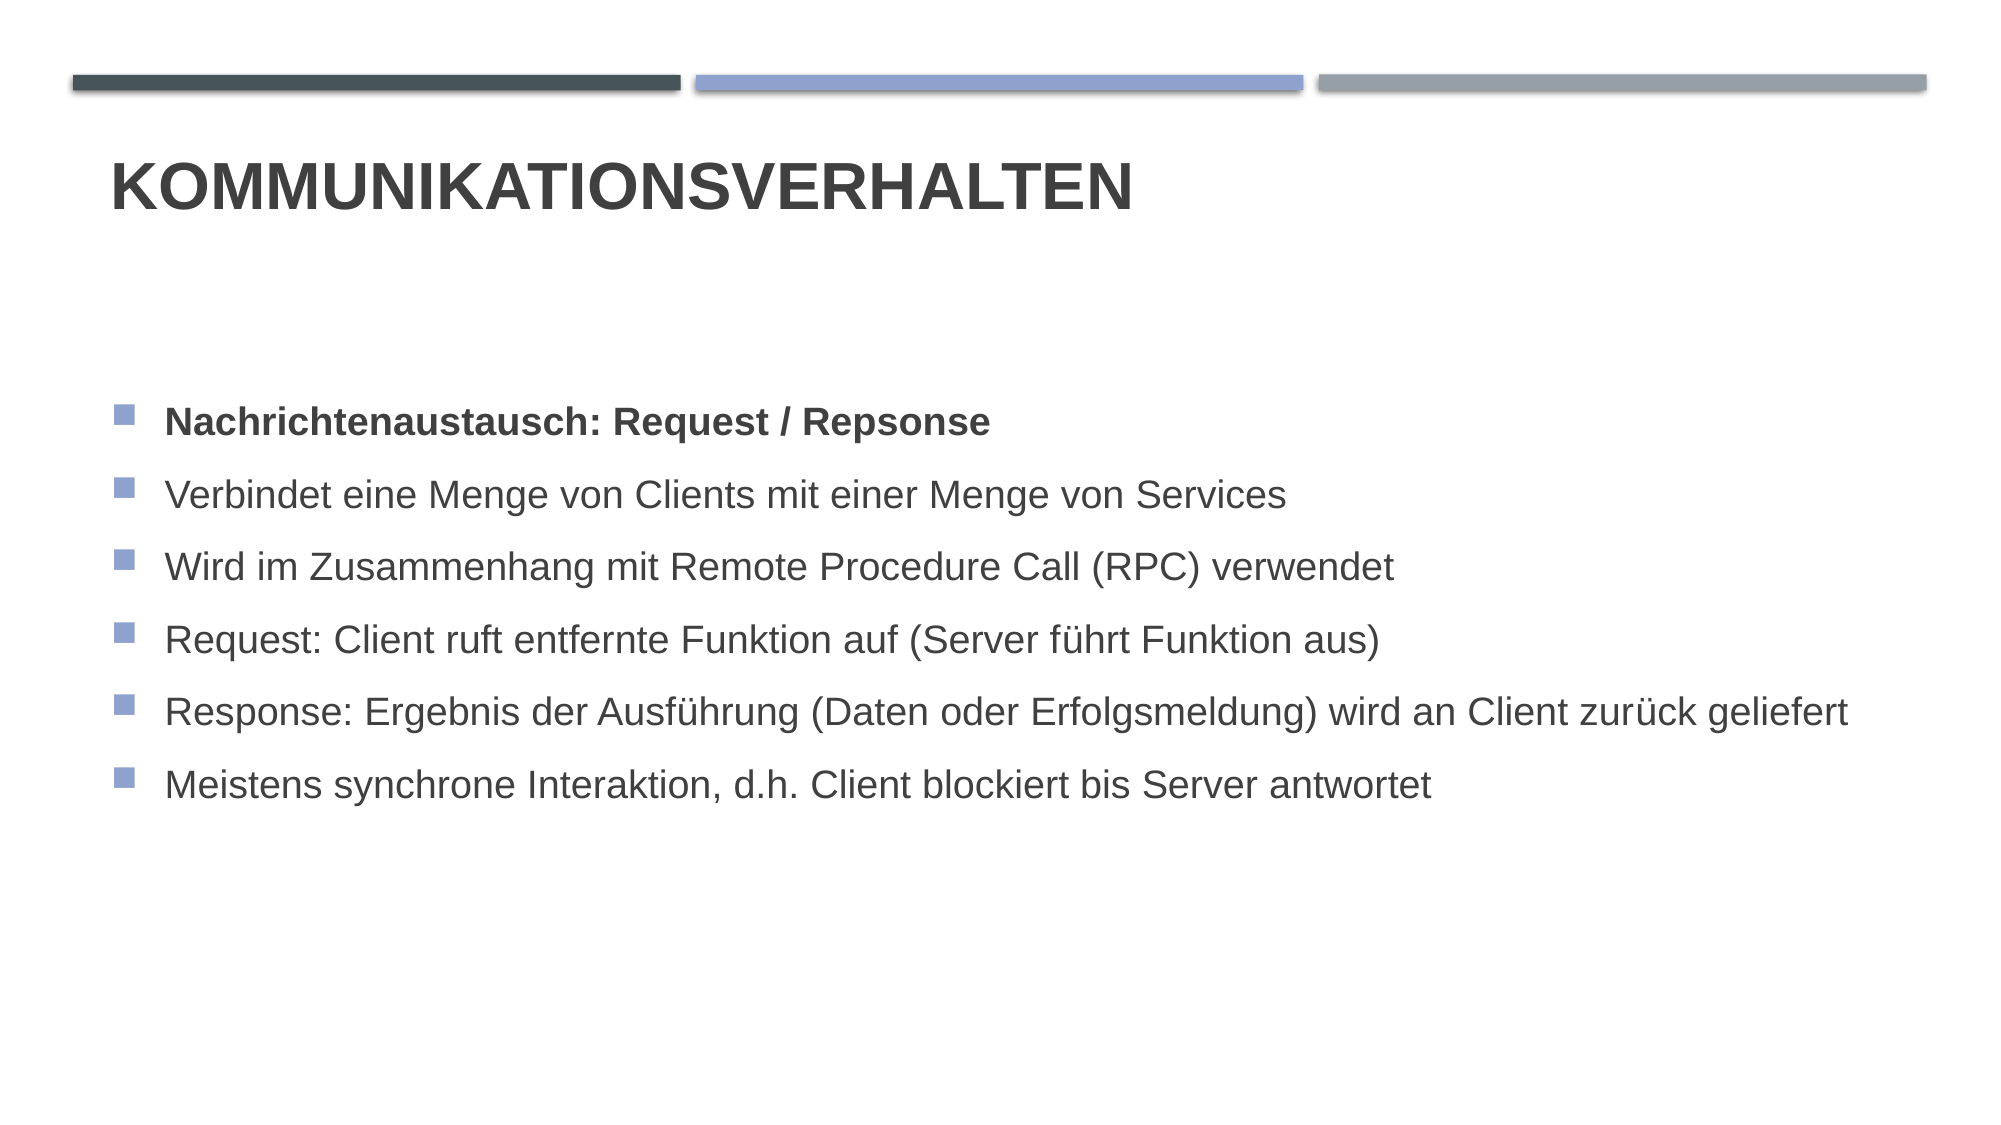

# Kommunikationsverhalten
Nachrichtenaustausch: Request / Repsonse
Verbindet eine Menge von Clients mit einer Menge von Services
Wird im Zusammenhang mit Remote Procedure Call (RPC) verwendet
Request: Client ruft entfernte Funktion auf (Server führt Funktion aus)
Response: Ergebnis der Ausführung (Daten oder Erfolgsmeldung) wird an Client zurück geliefert
Meistens synchrone Interaktion, d.h. Client blockiert bis Server antwortet